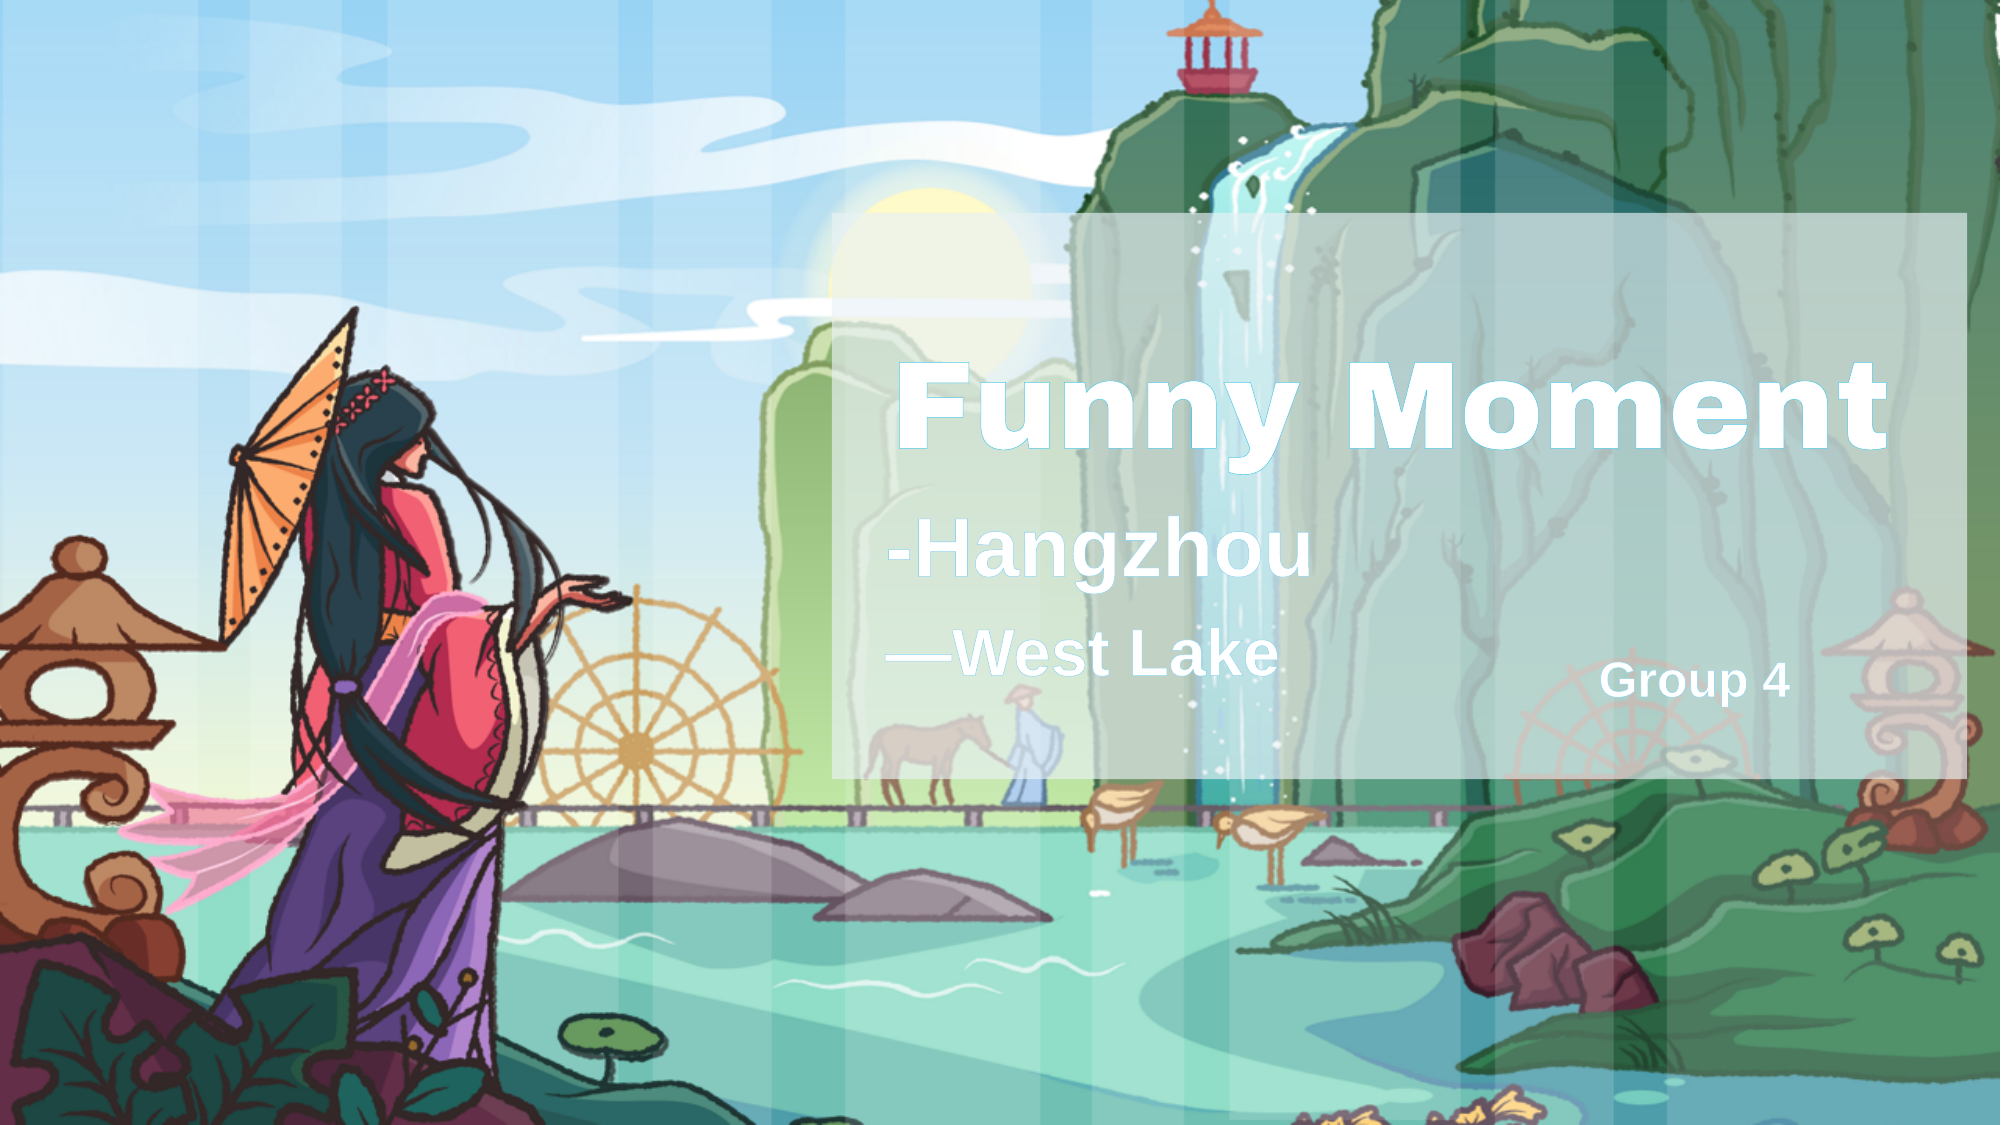

Funny Moment
-Hangzhou
—West Lake
Group 4